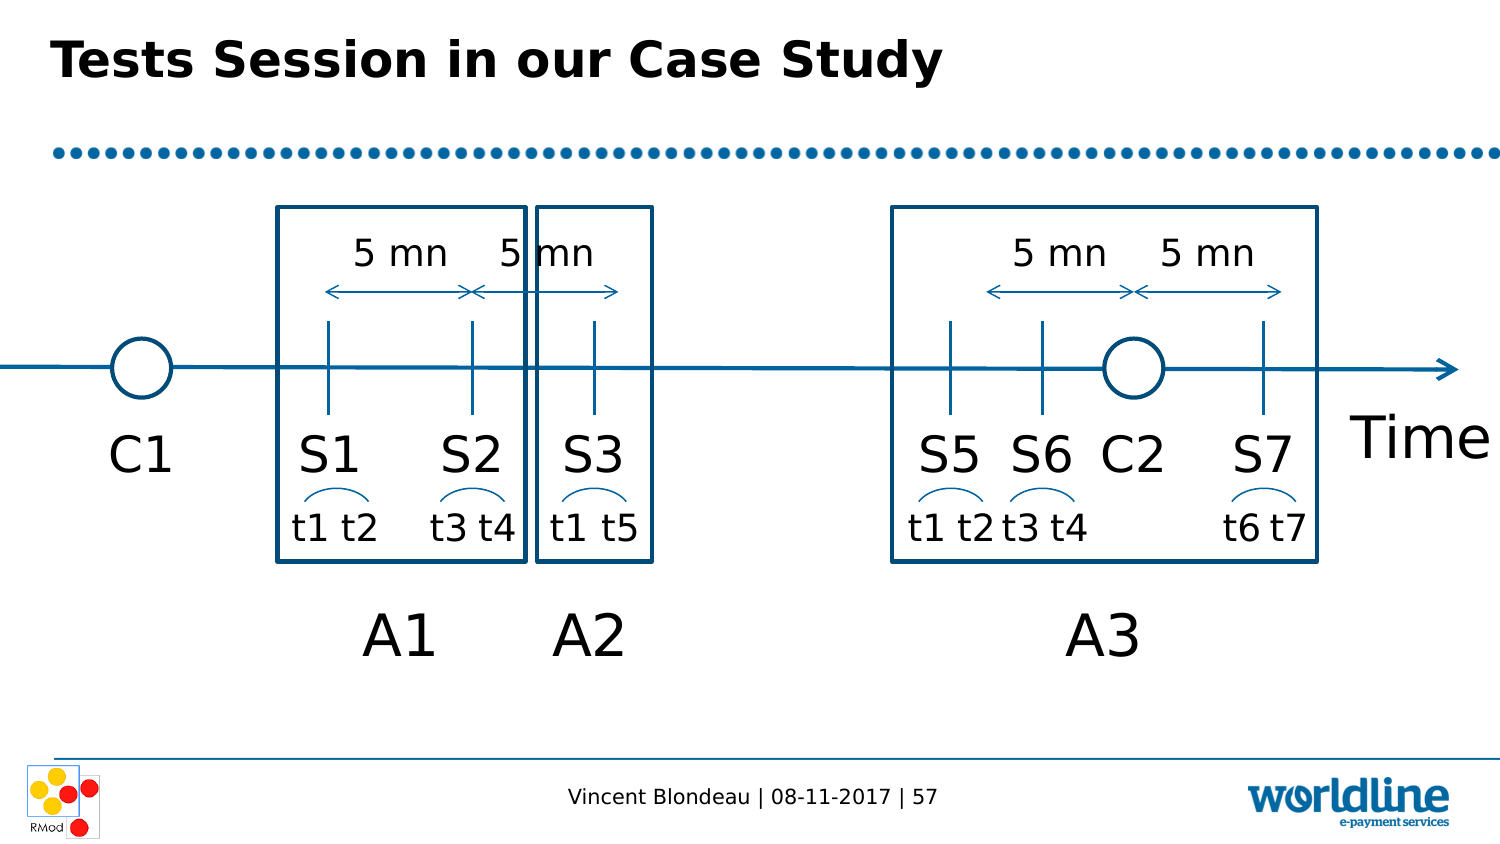

# Tests Session in our Case Study

5 mn
5 mn
5 mn
5 mn
S1

t1
t2
S2

t3
t4
S3

t1
t5

C1

C2
Time
S5
S6
S7

t1
t2
t3
t4
t6
t7
A1
A2
A3